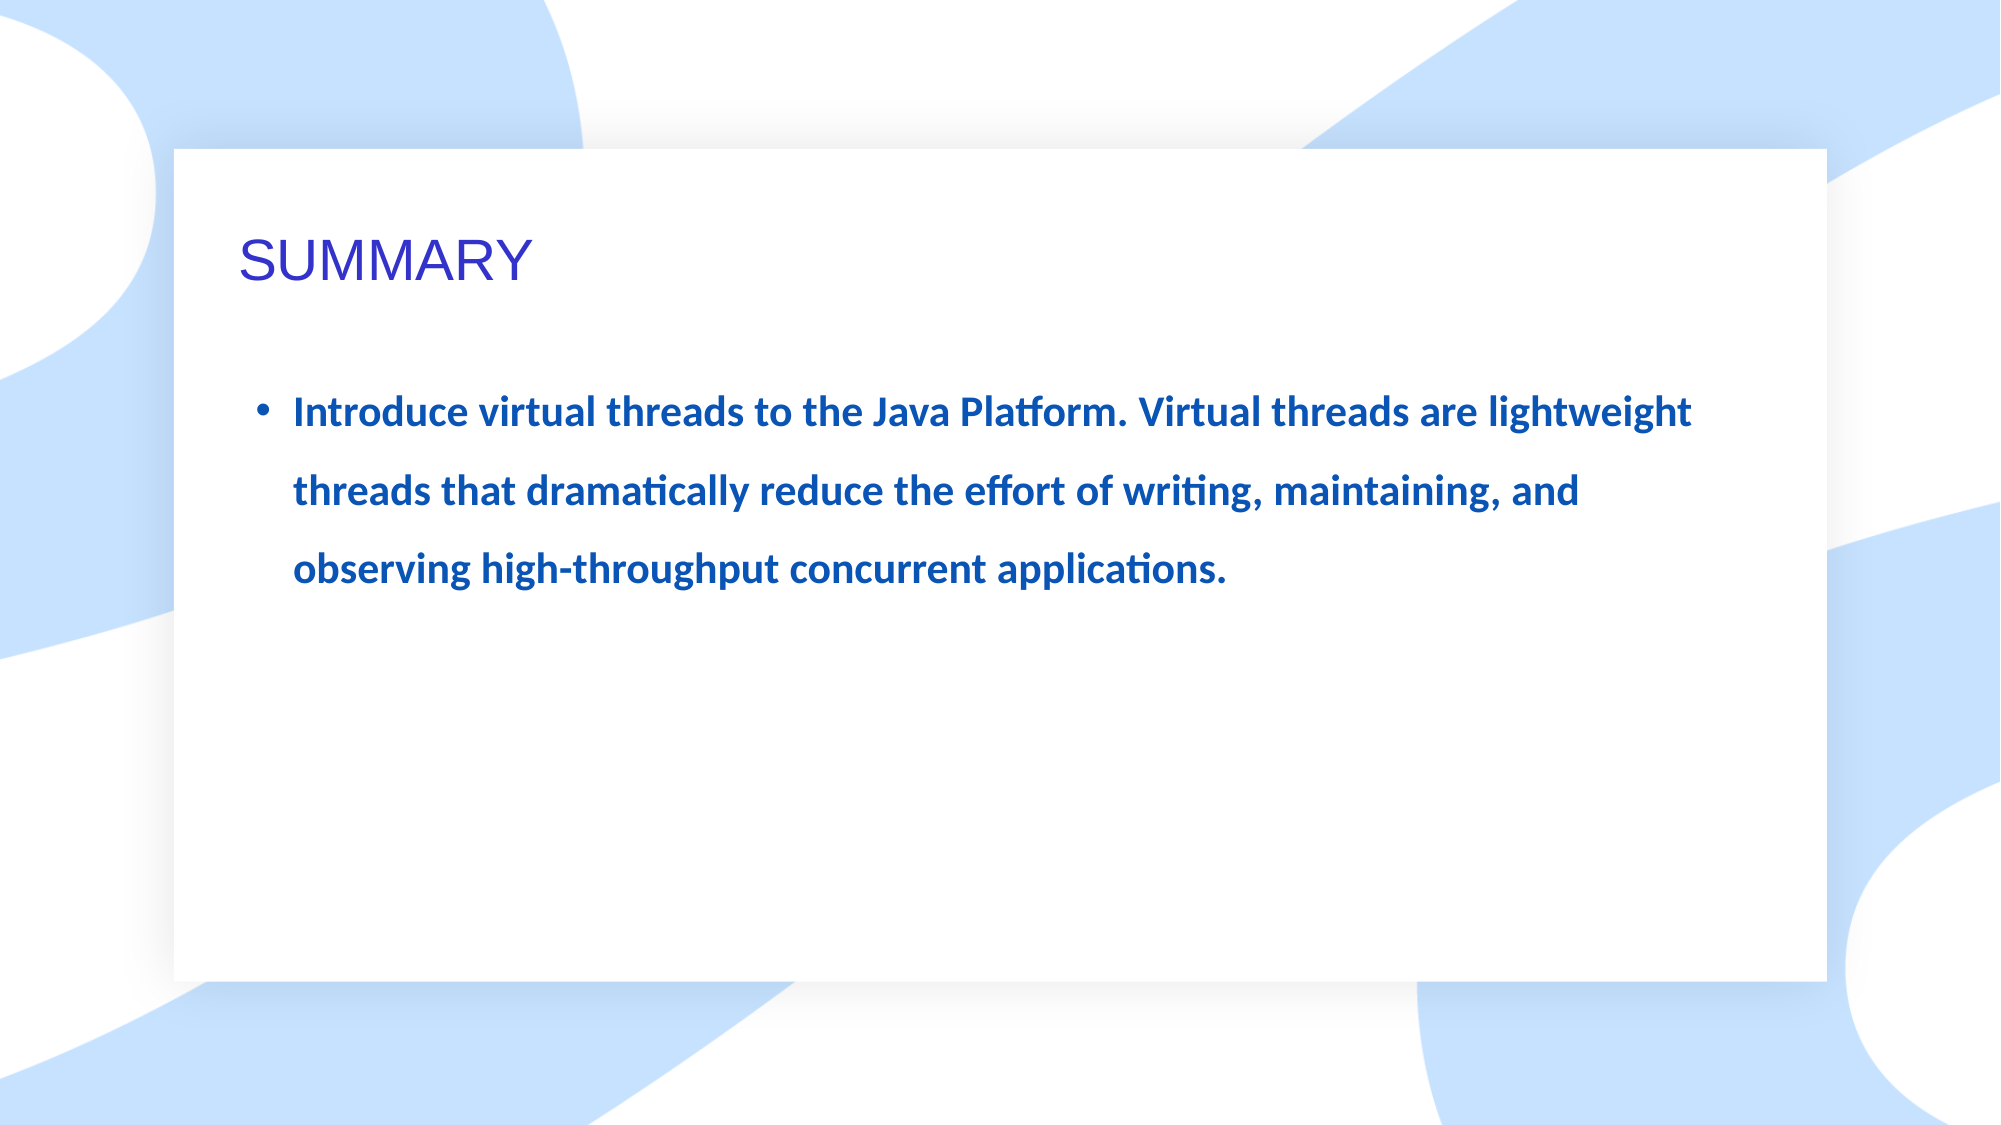

# SUMMARY
Introduce virtual threads to the Java Platform. Virtual threads are lightweight threads that dramatically reduce the effort of writing, maintaining, and observing high-throughput concurrent applications.